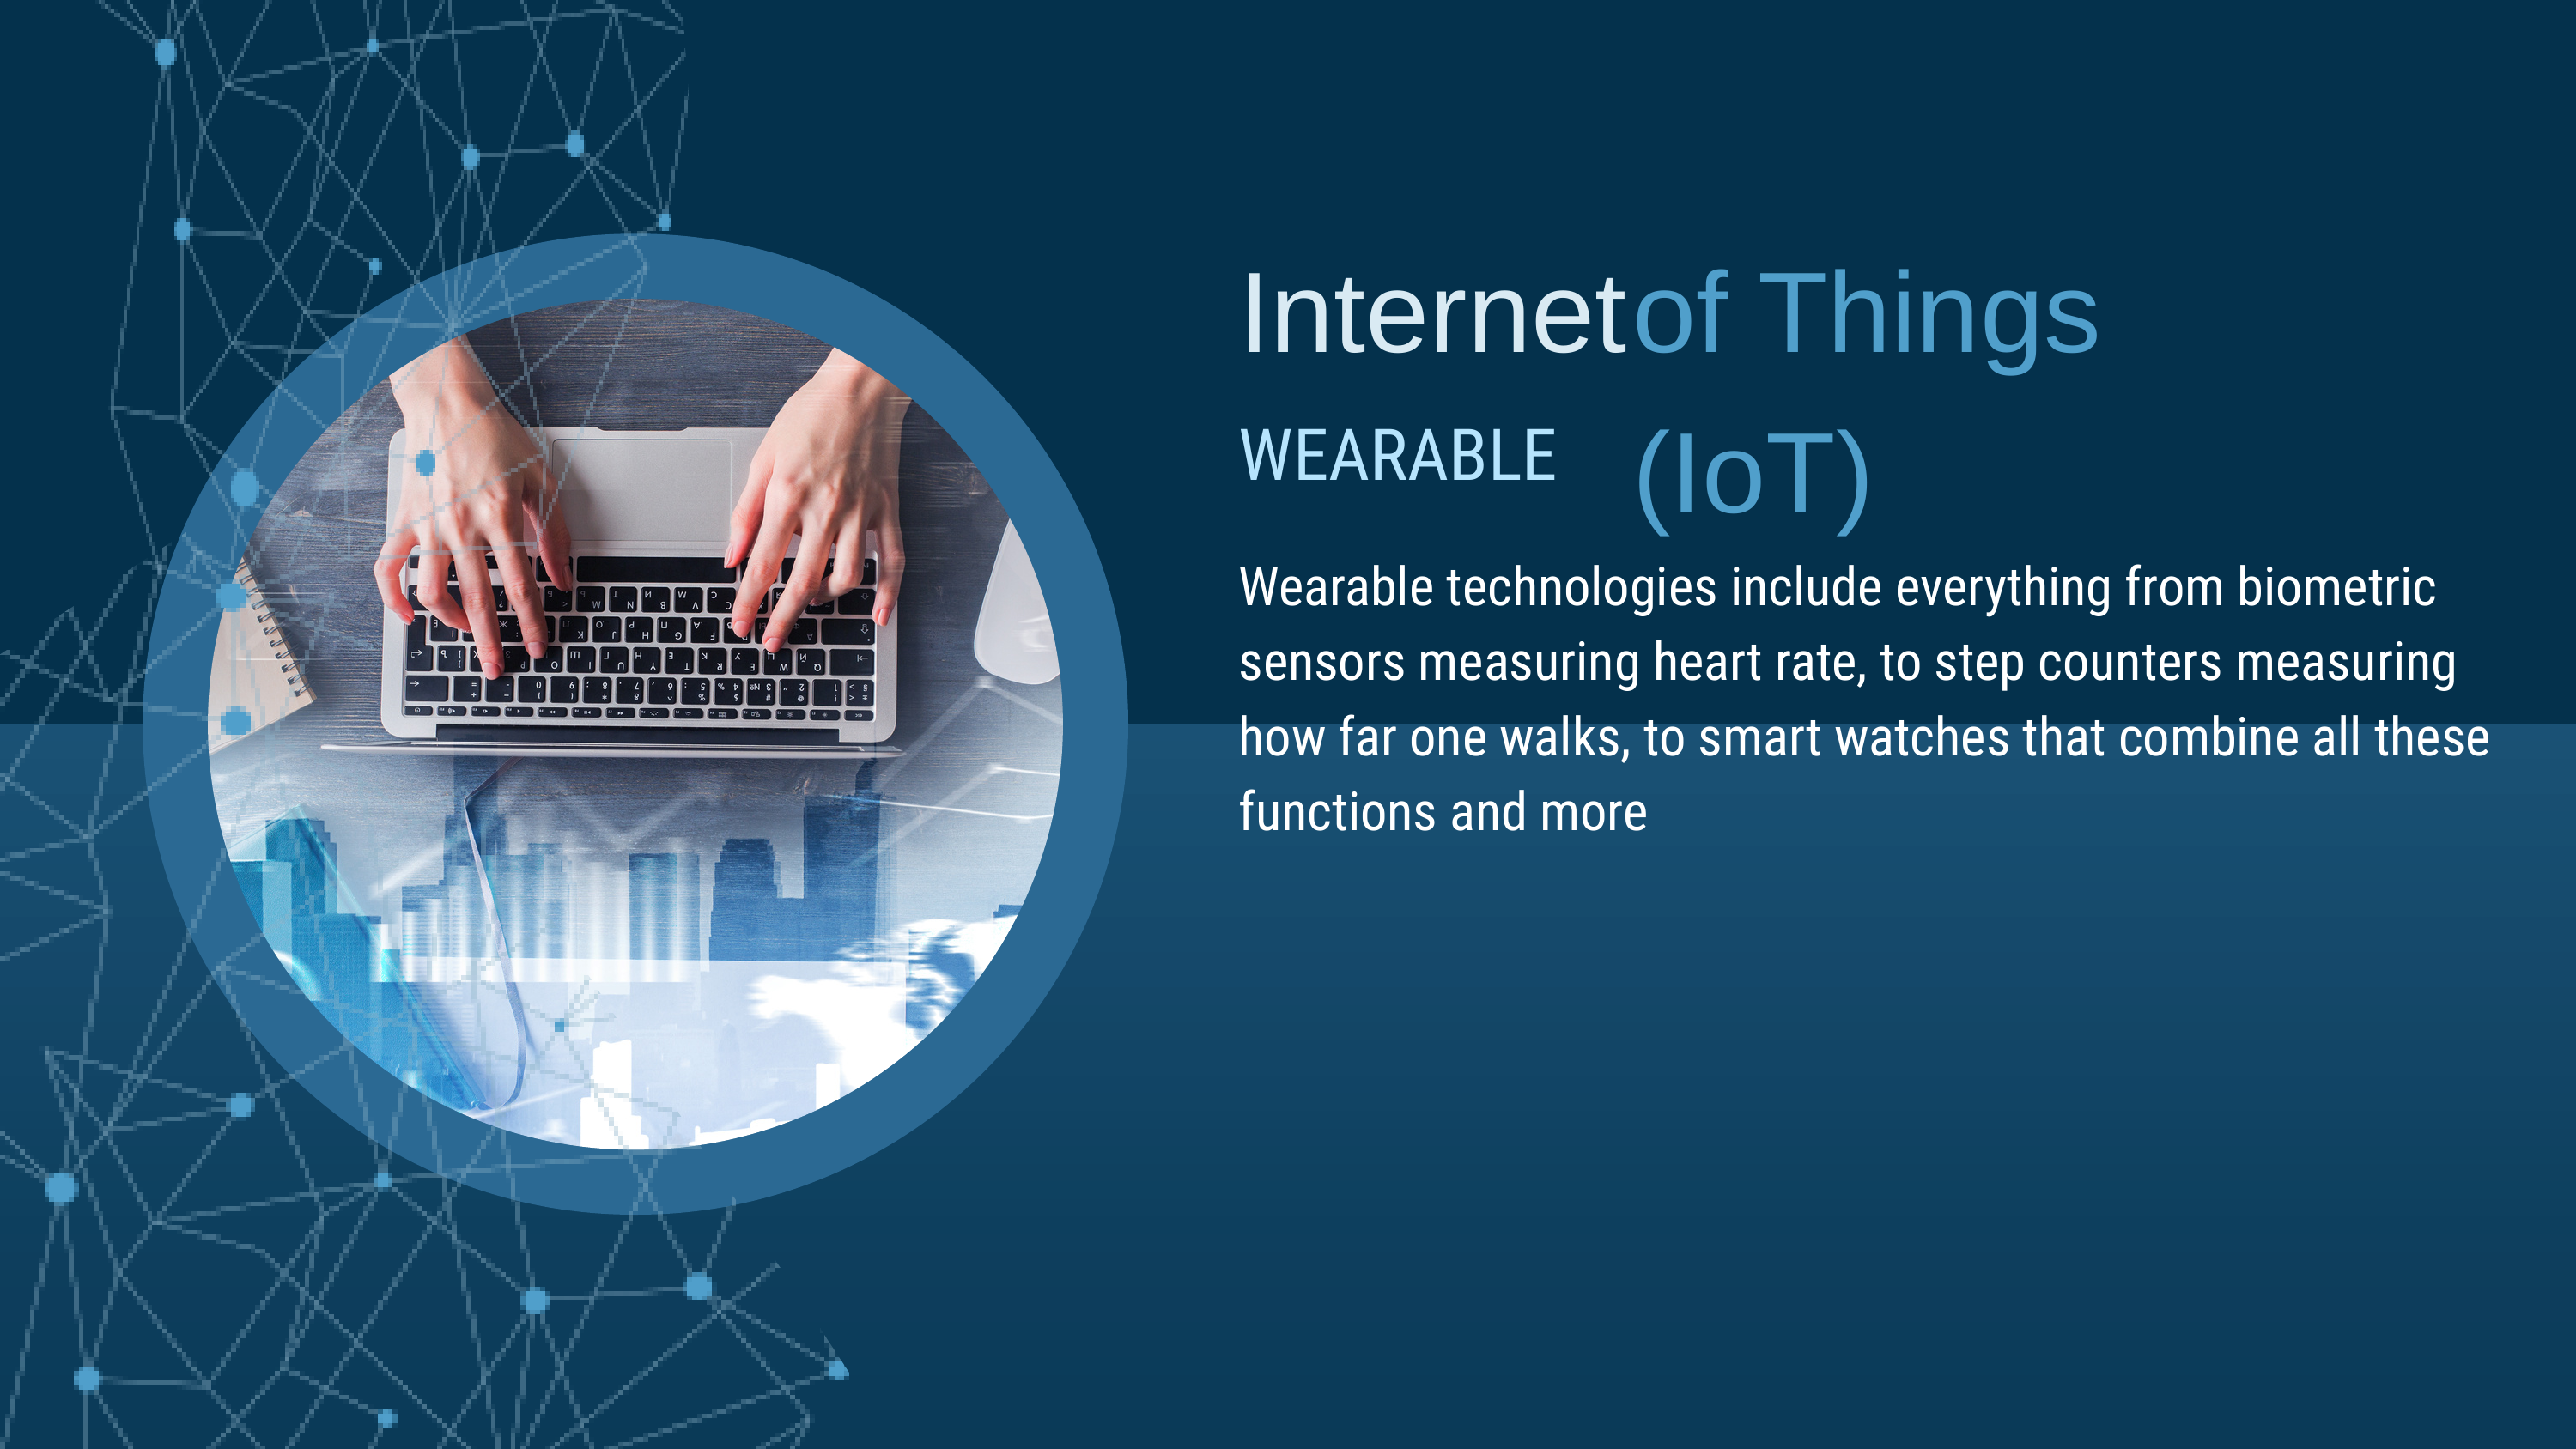

Internet
of Things (IoT)

WEARABLE
Wearable technologies include everything from biometric sensors measuring heart rate, to step counters measuring how far one walks, to smart watches that combine all these functions and more